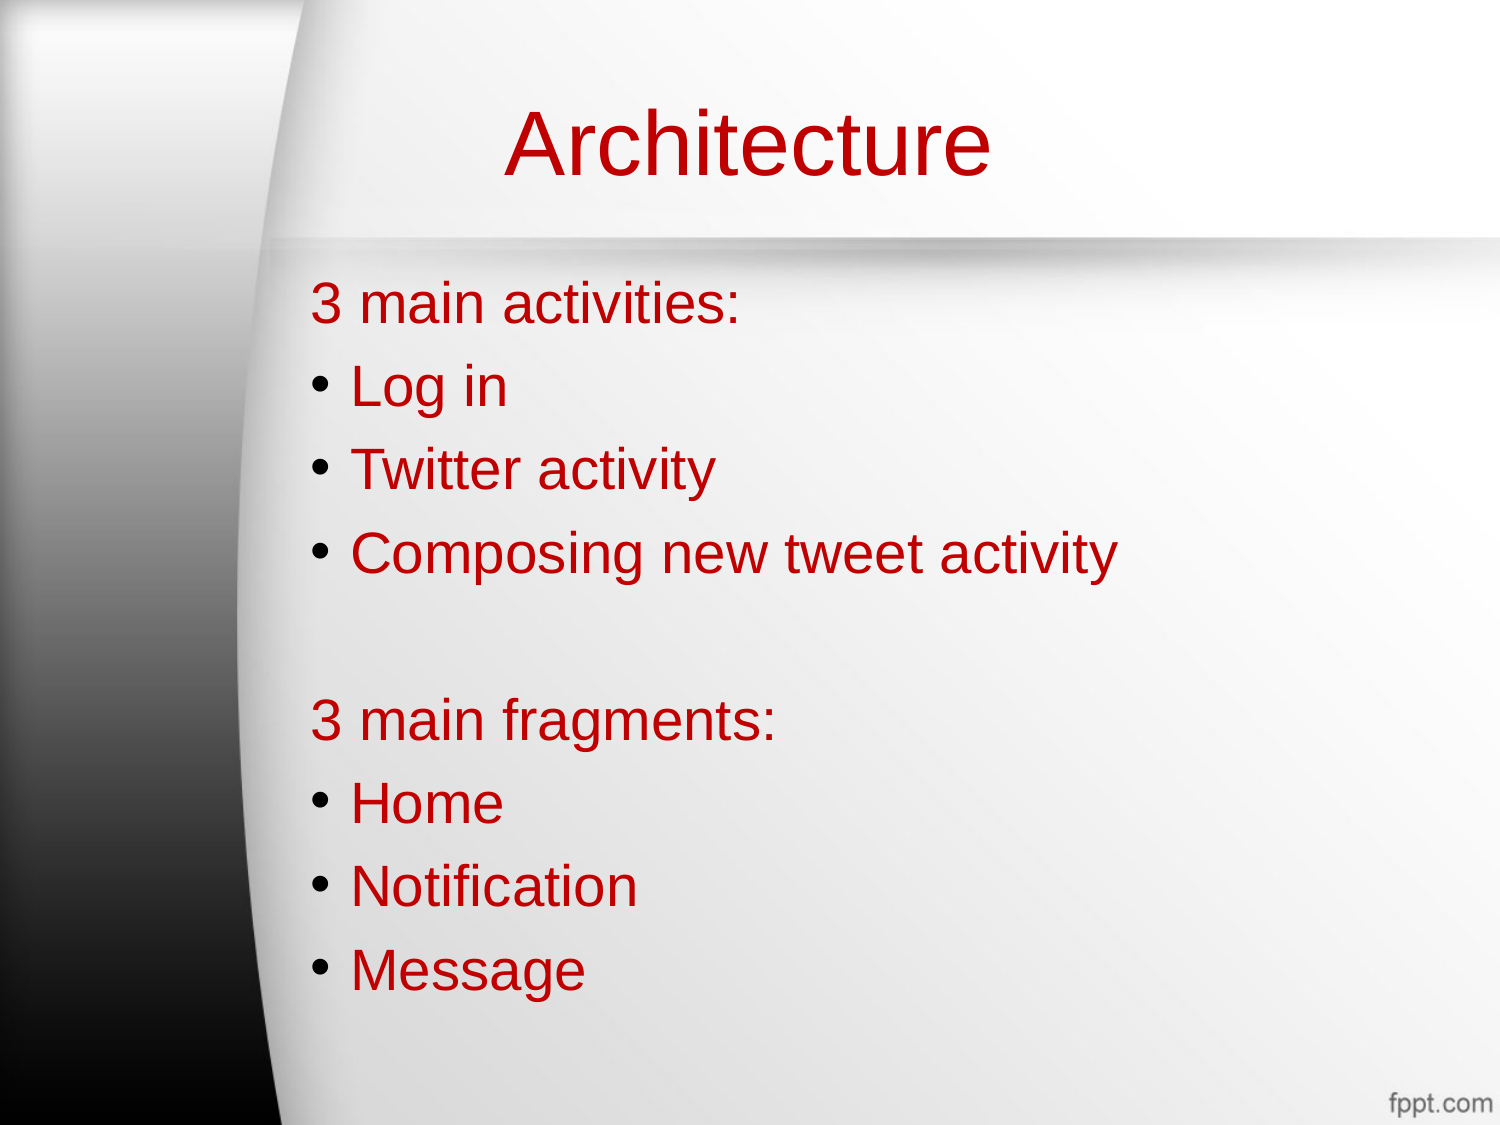

# Architecture
3 main activities:
 Log in
 Twitter activity
 Composing new tweet activity

3 main fragments:
 Home
 Notification
 Message